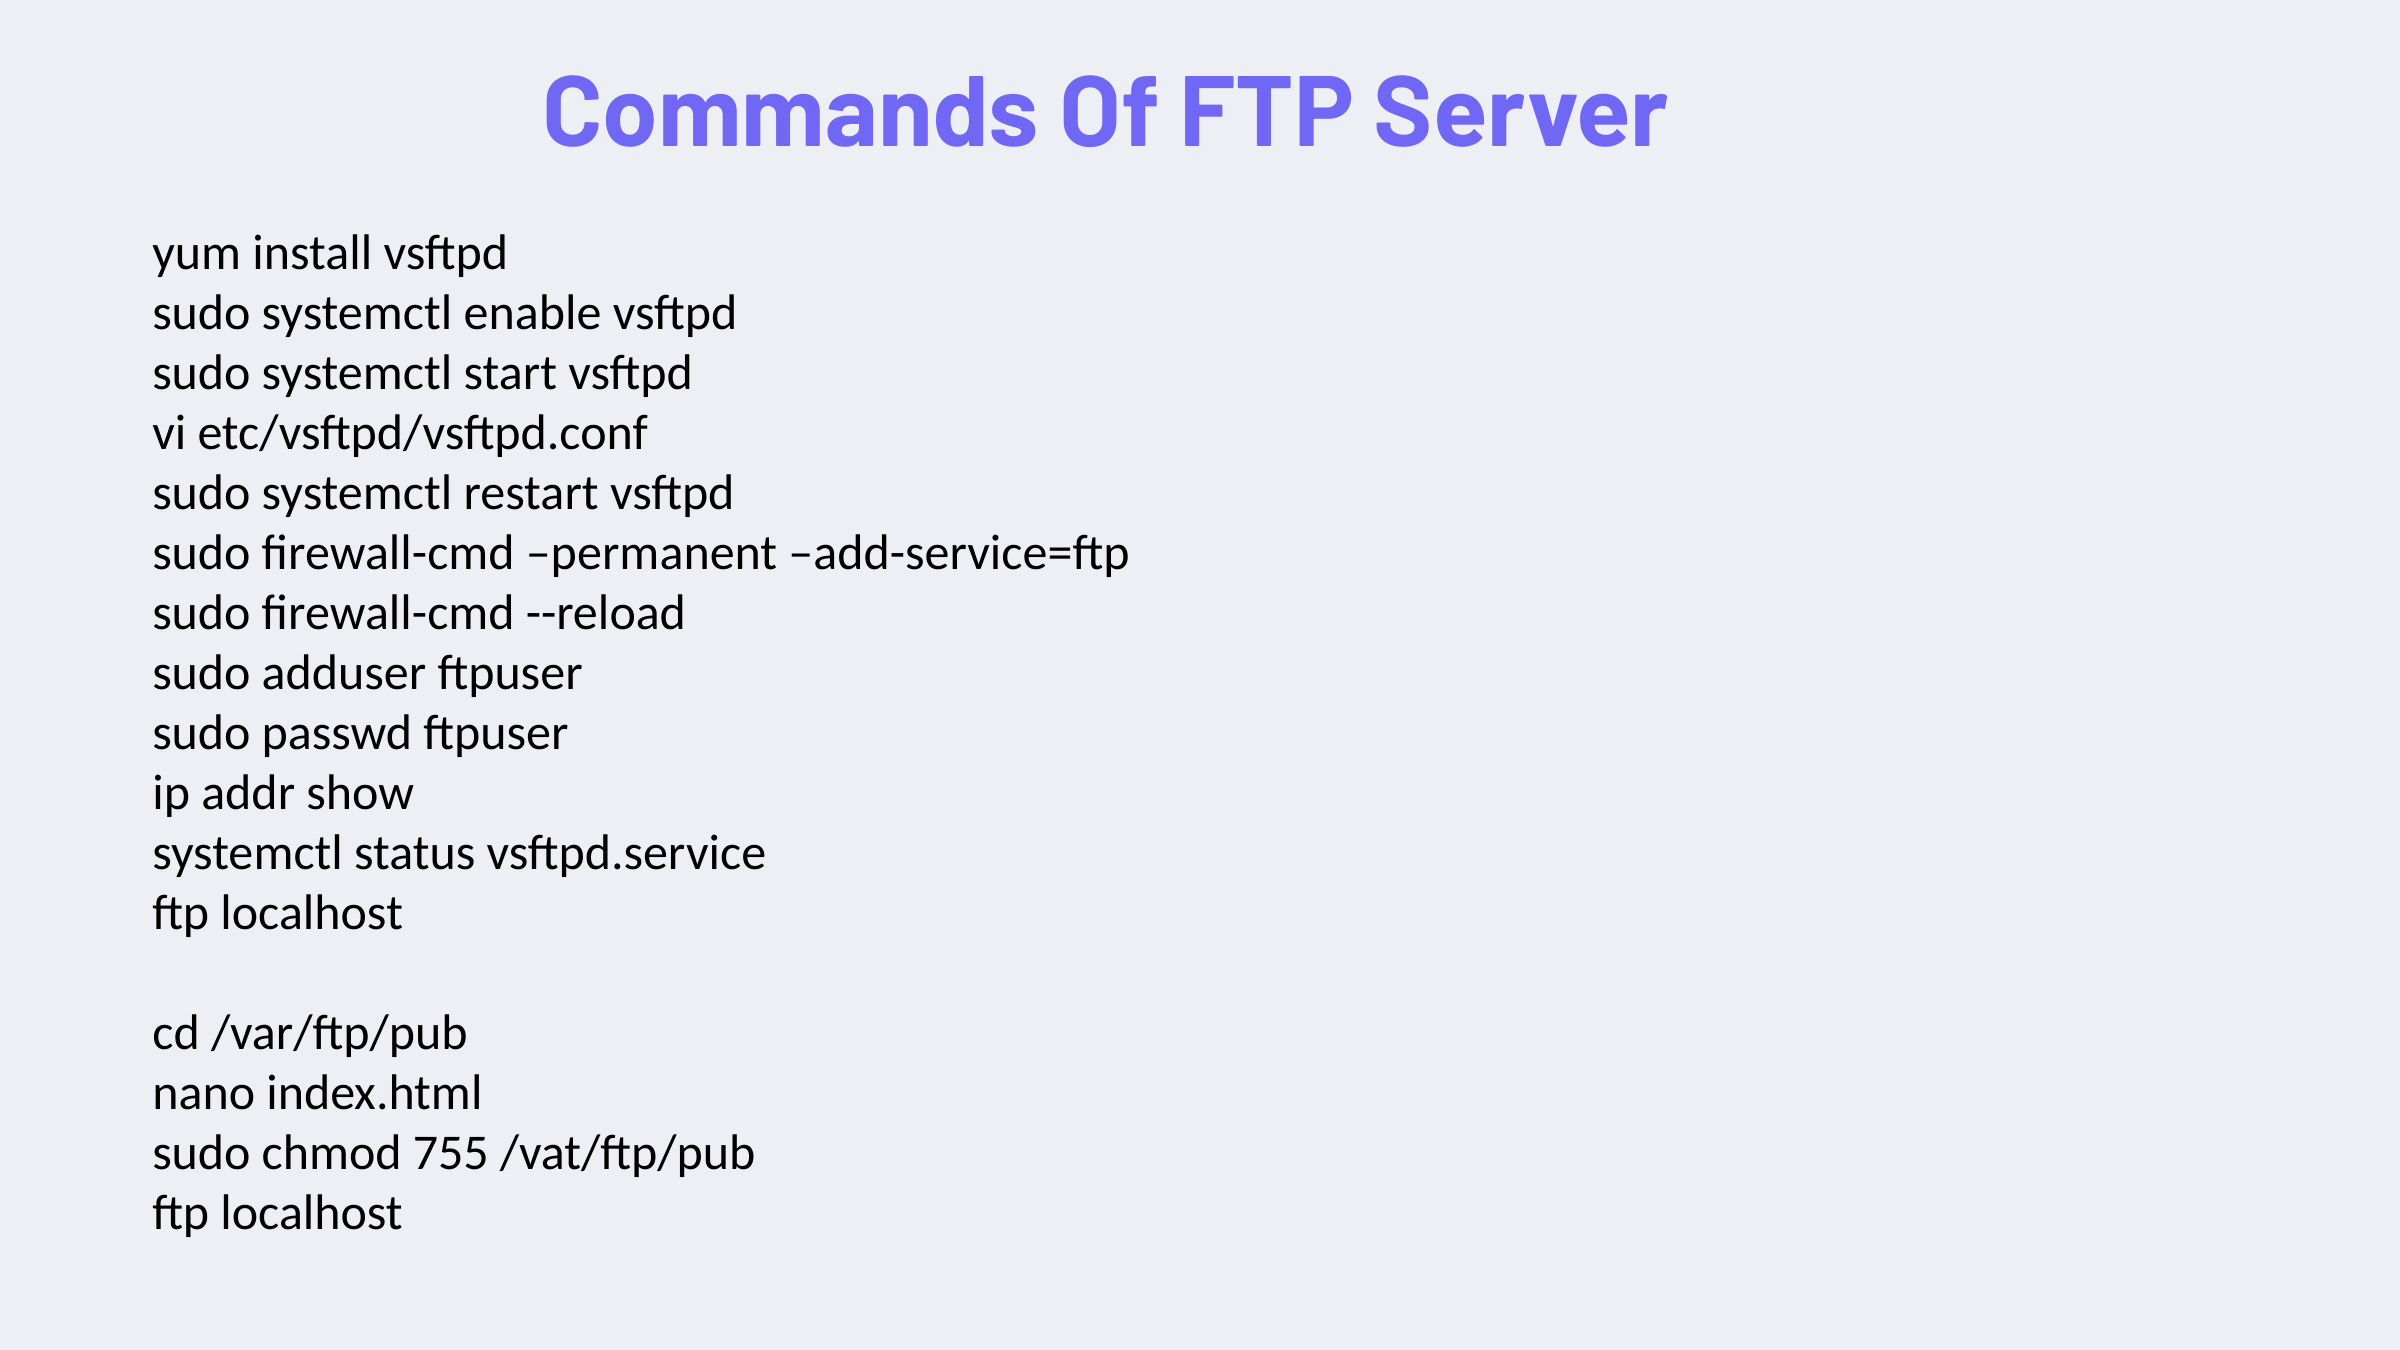

Commands Of FTP Server
yum install vsftpd
sudo systemctl enable vsftpd
sudo systemctl start vsftpd
vi etc/vsftpd/vsftpd.conf
sudo systemctl restart vsftpd
sudo firewall-cmd –permanent –add-service=ftp
sudo firewall-cmd --reload
sudo adduser ftpuser
sudo passwd ftpuser
ip addr show
systemctl status vsftpd.service
ftp localhost

cd /var/ftp/pub
nano index.html
sudo chmod 755 /vat/ftp/pub
ftp localhost